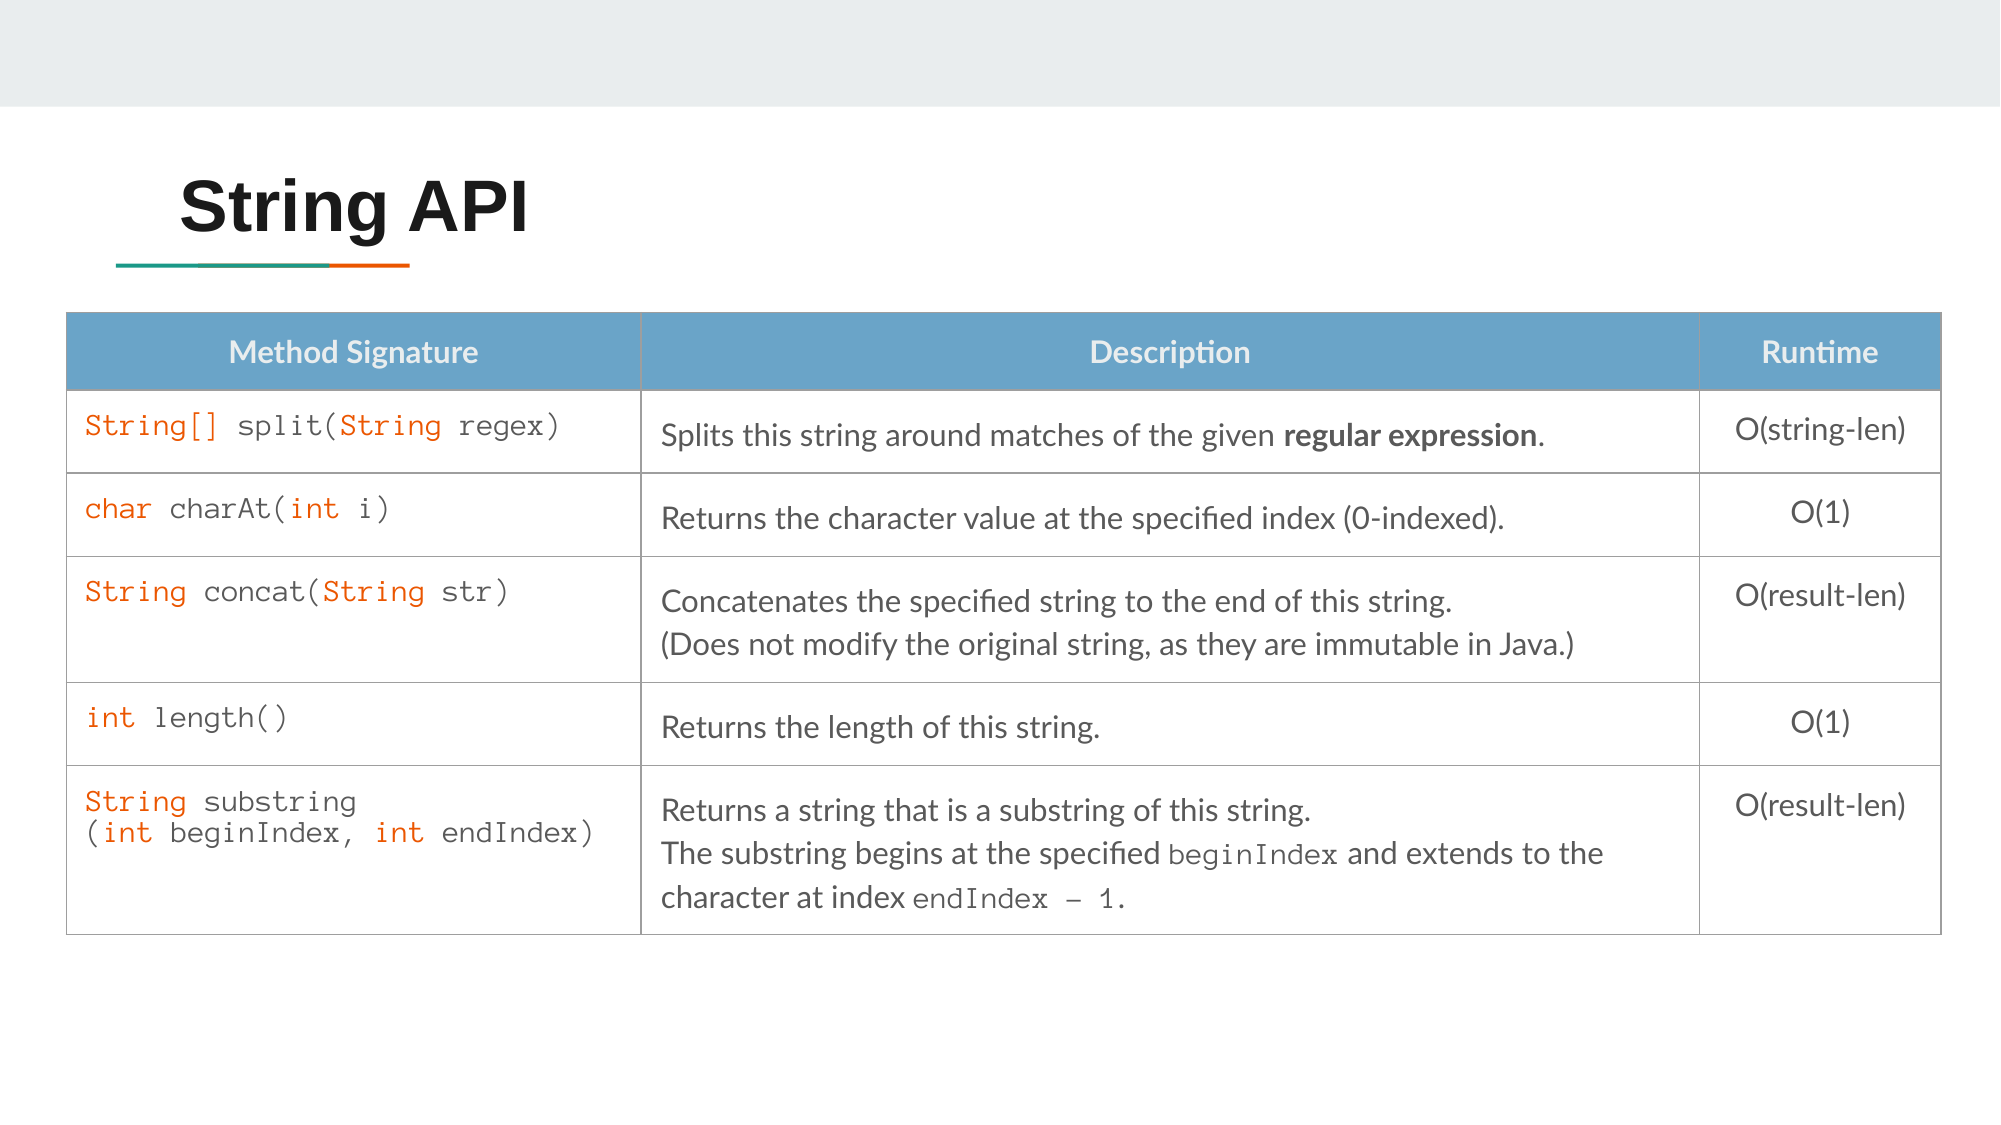

# String API
| Method Signature | Description | Runtime |
| --- | --- | --- |
| String[] split(String regex) | Splits this string around matches of the given regular expression. | O(string-len) |
| char charAt(int i) | Returns the character value at the specified index (0-indexed). | O(1) |
| String concat(String str) | Concatenates the specified string to the end of this string. (Does not modify the original string, as they are immutable in Java.) | O(result-len) |
| int length() | Returns the length of this string. | O(1) |
| String substring (int beginIndex, int endIndex) | Returns a string that is a substring of this string. The substring begins at the specified beginIndex and extends to the character at index endIndex - 1. | O(result-len) |